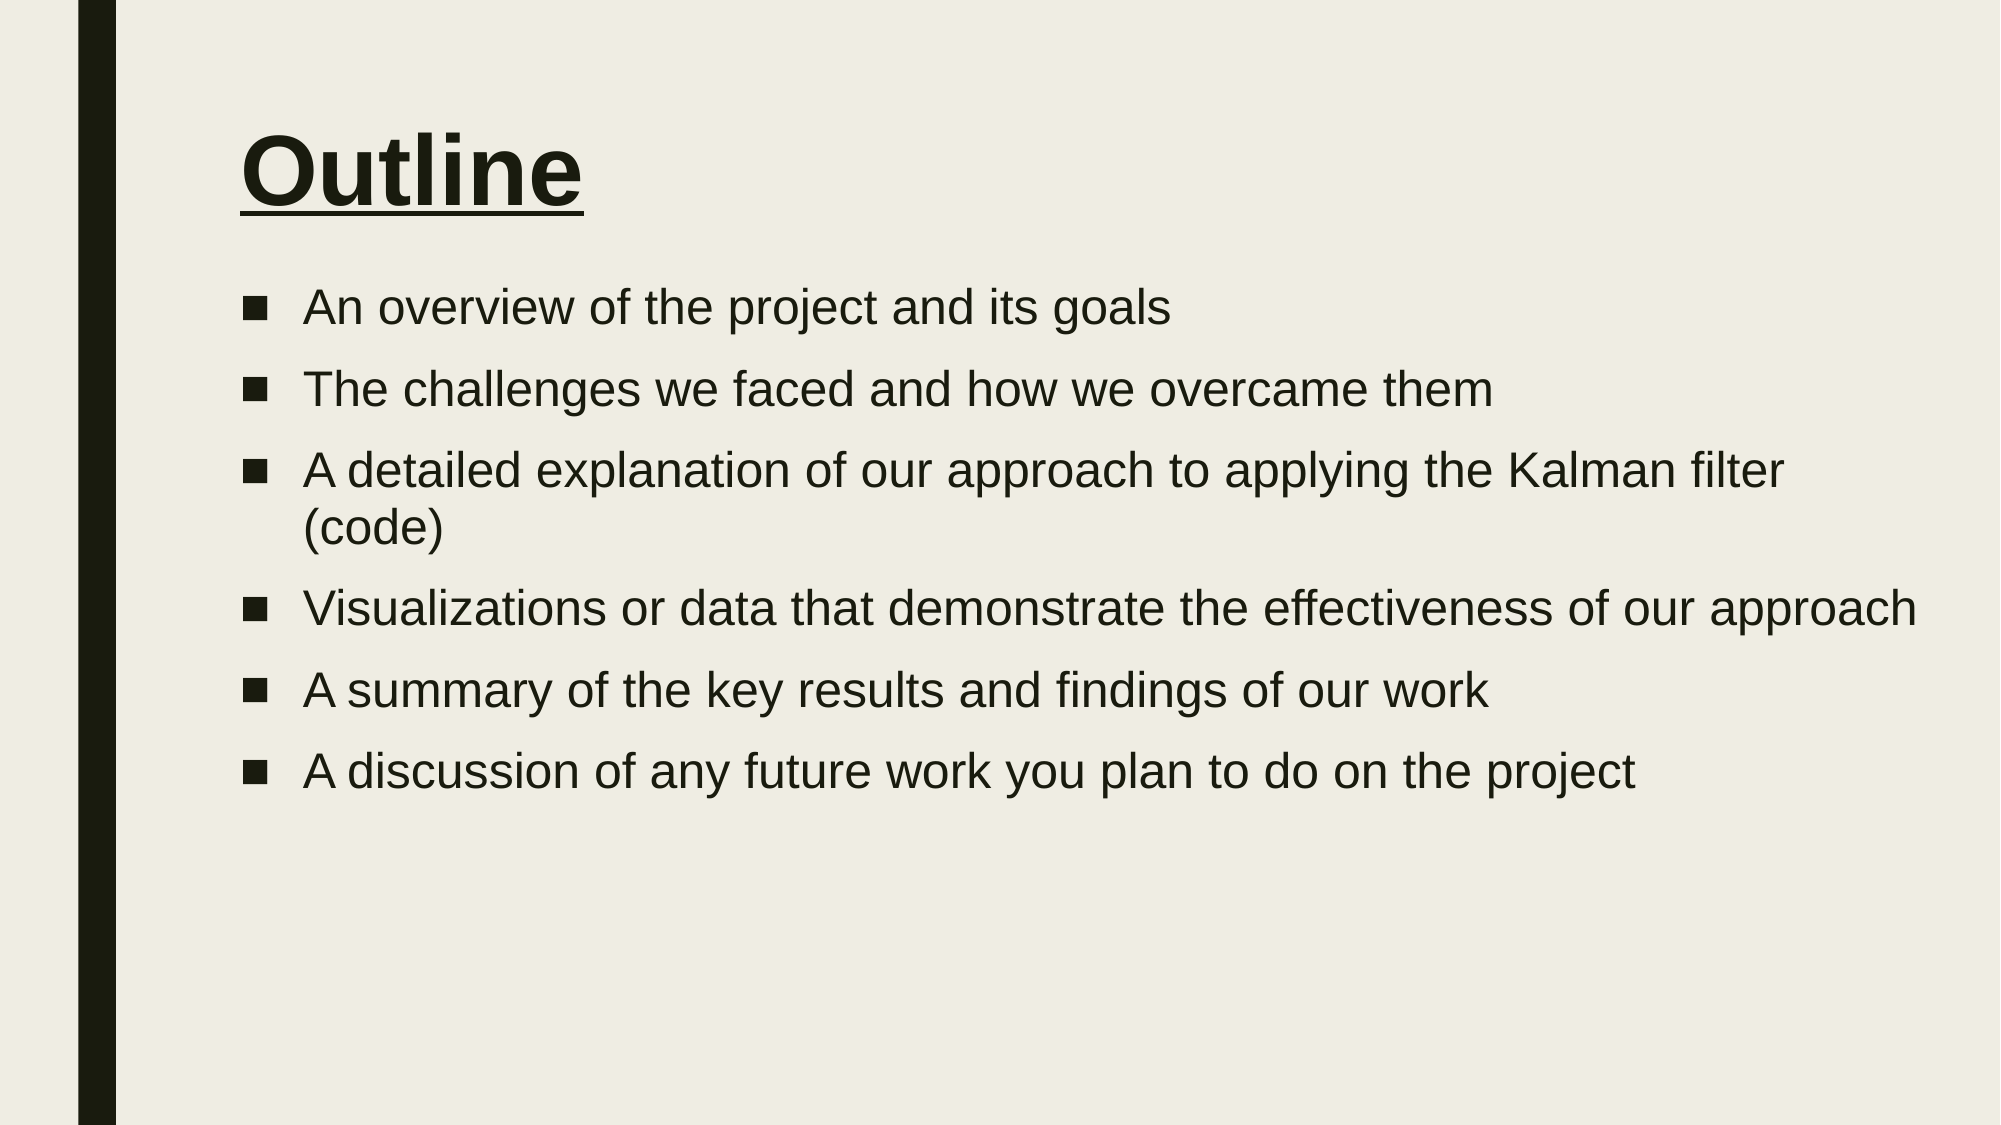

# Outline
An overview of the project and its goals
The challenges we faced and how we overcame them
A detailed explanation of our approach to applying the Kalman filter (code)
Visualizations or data that demonstrate the effectiveness of our approach
A summary of the key results and findings of our work
A discussion of any future work you plan to do on the project